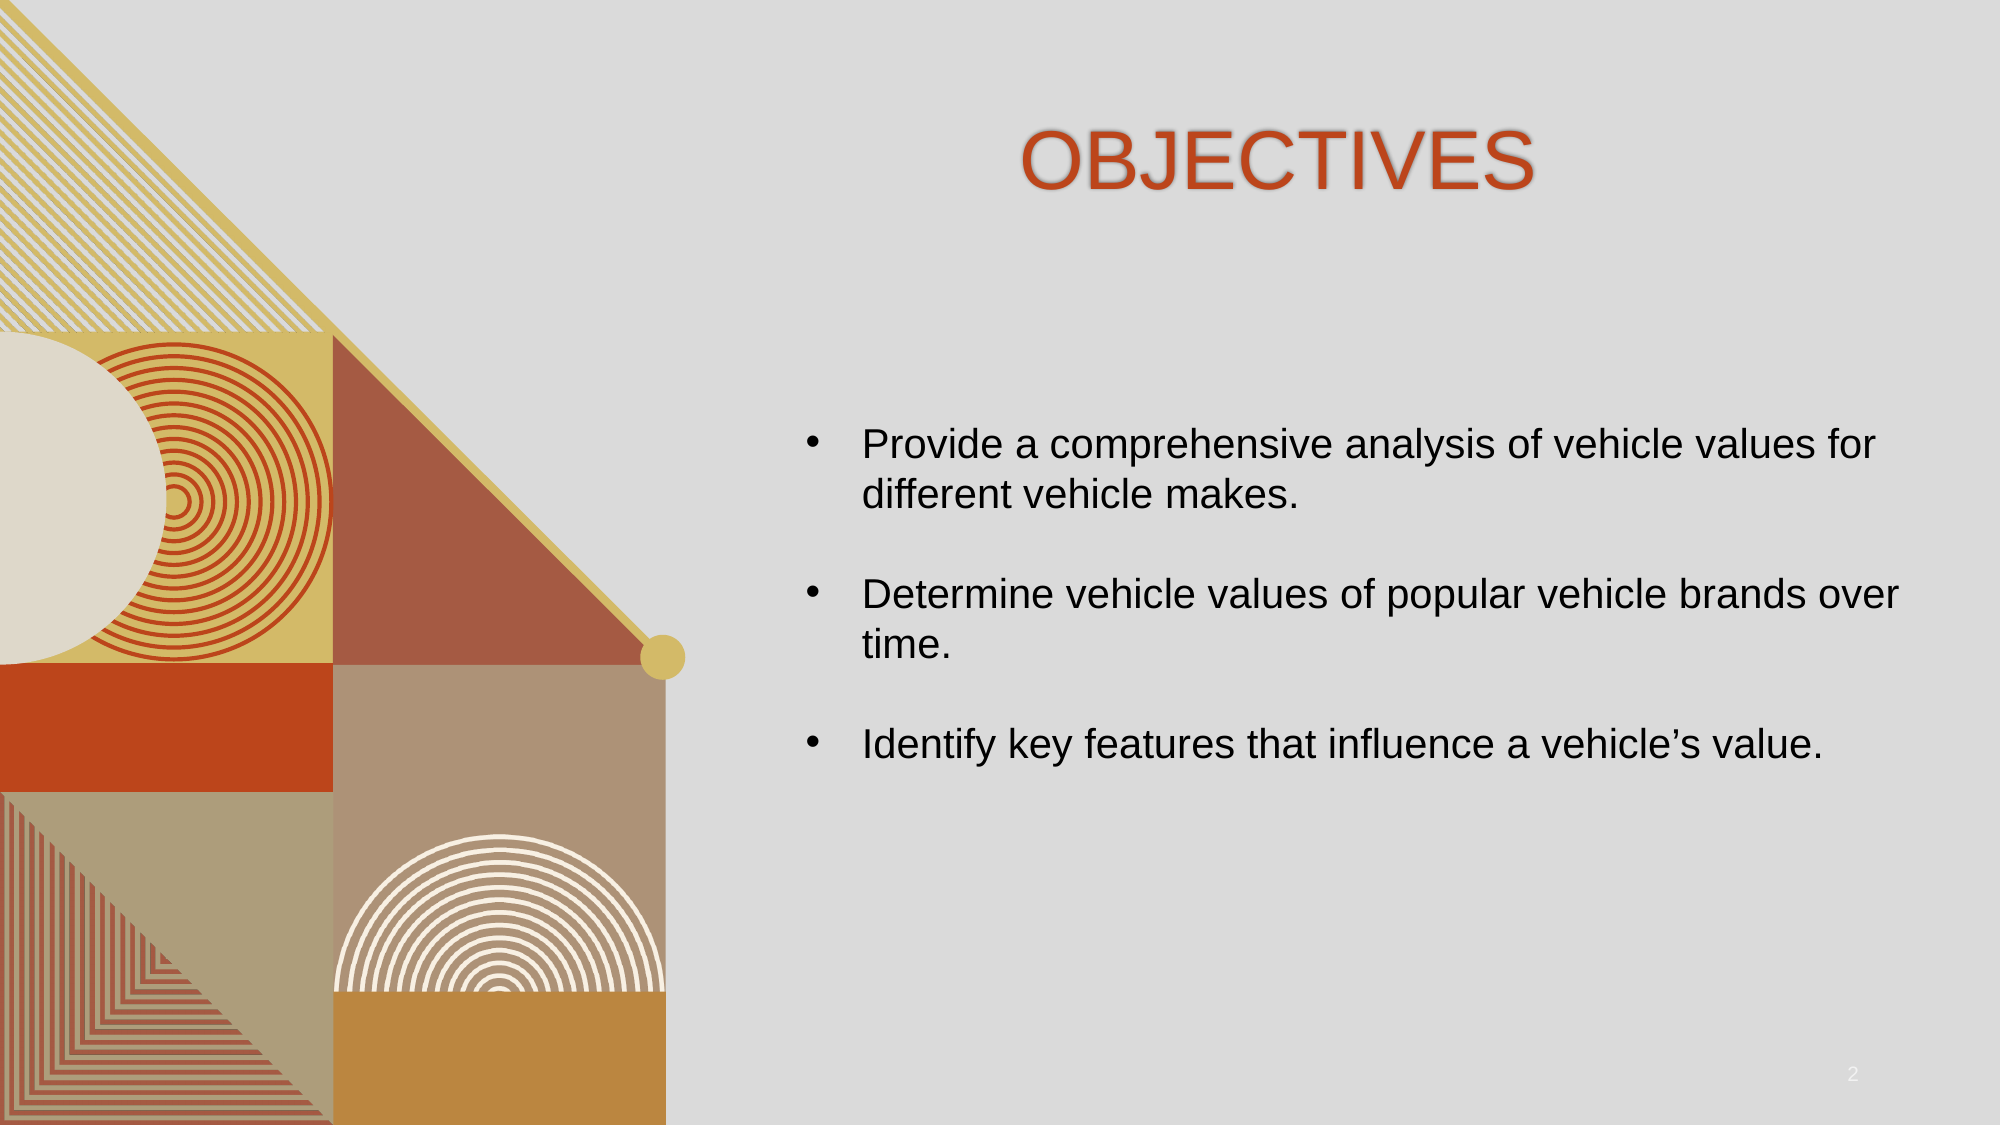

# Objectives
Provide a comprehensive analysis of vehicle values for different vehicle makes.

Determine vehicle values of popular vehicle brands over time.

Identify key features that influence a vehicle’s value.

2